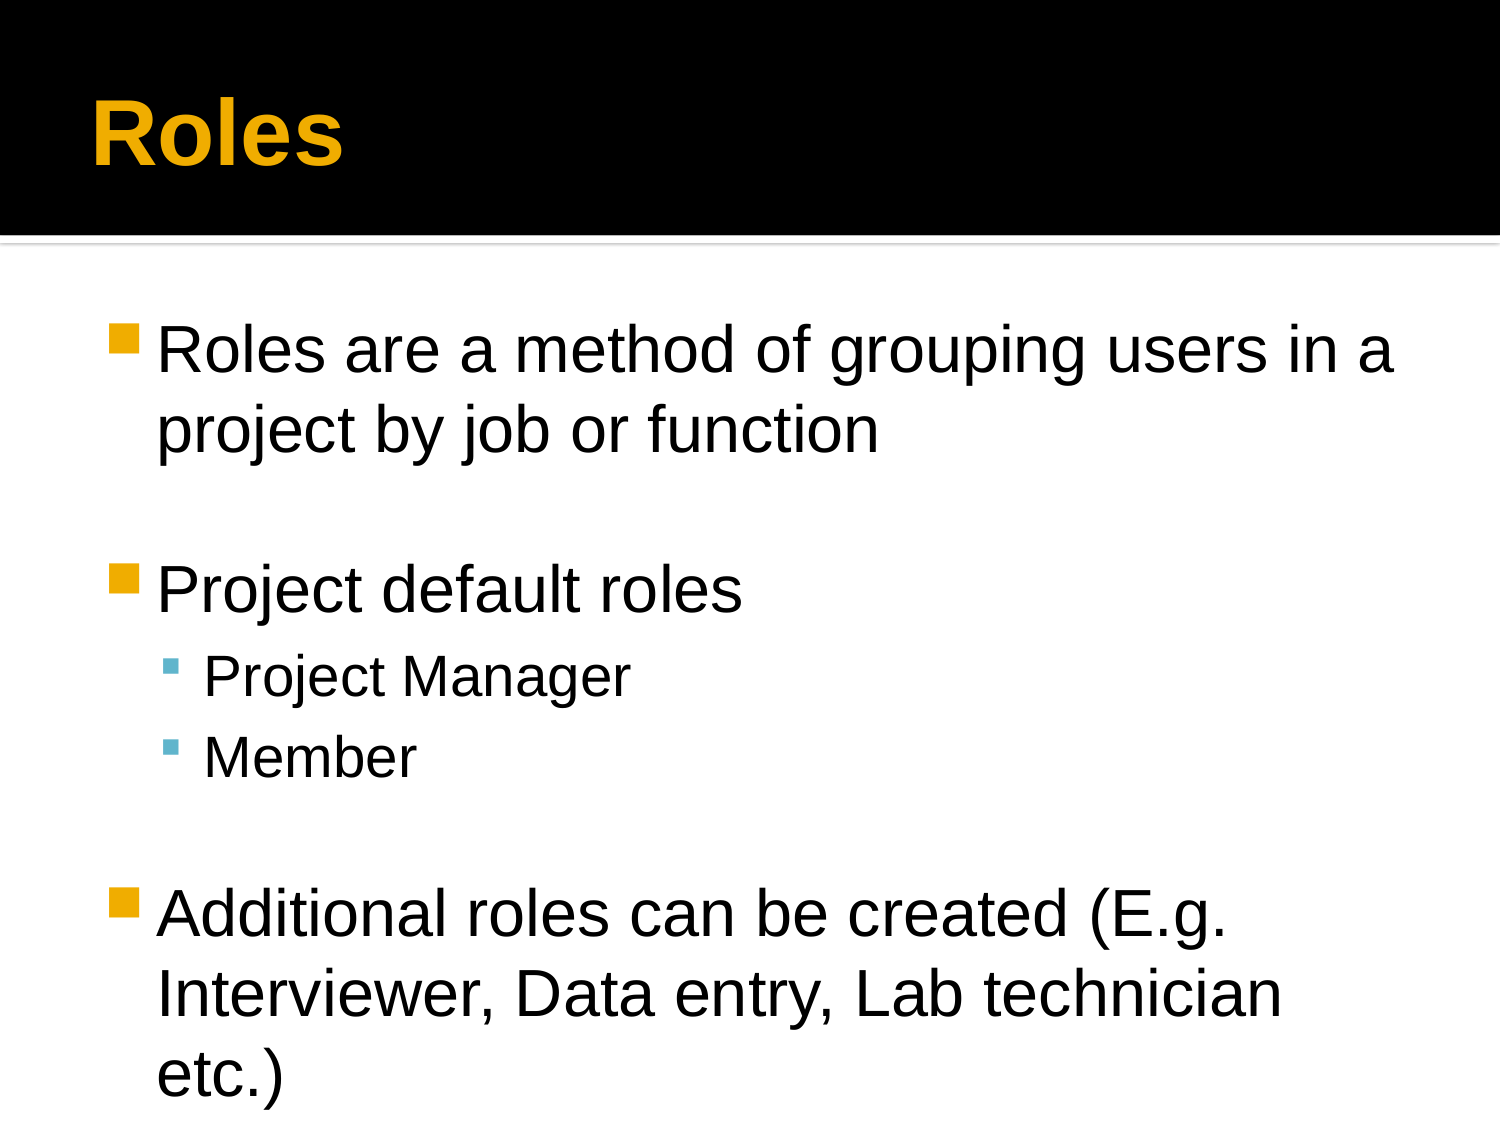

# Roles
Roles are a method of grouping users in a project by job or function

Project default roles
Project Manager
Member

Additional roles can be created (E.g. Interviewer, Data entry, Lab technician etc.)